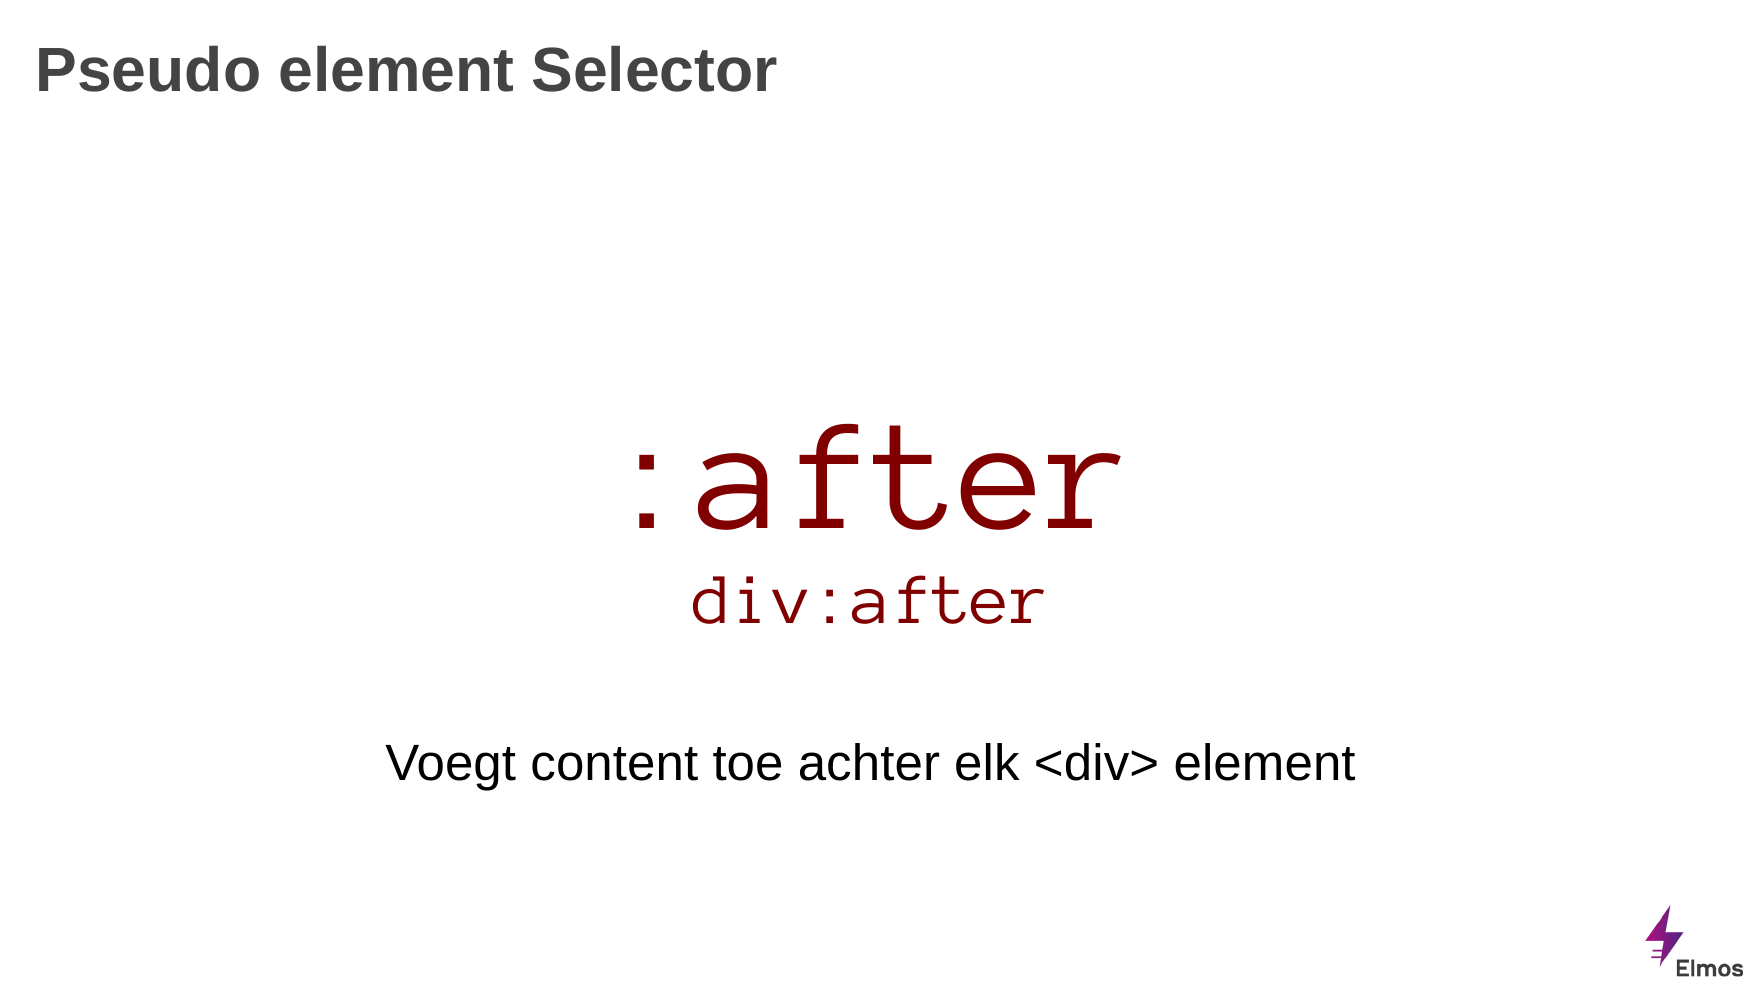

# Pseudo element Selector

:after
div:after
Voegt content toe achter elk <div> element